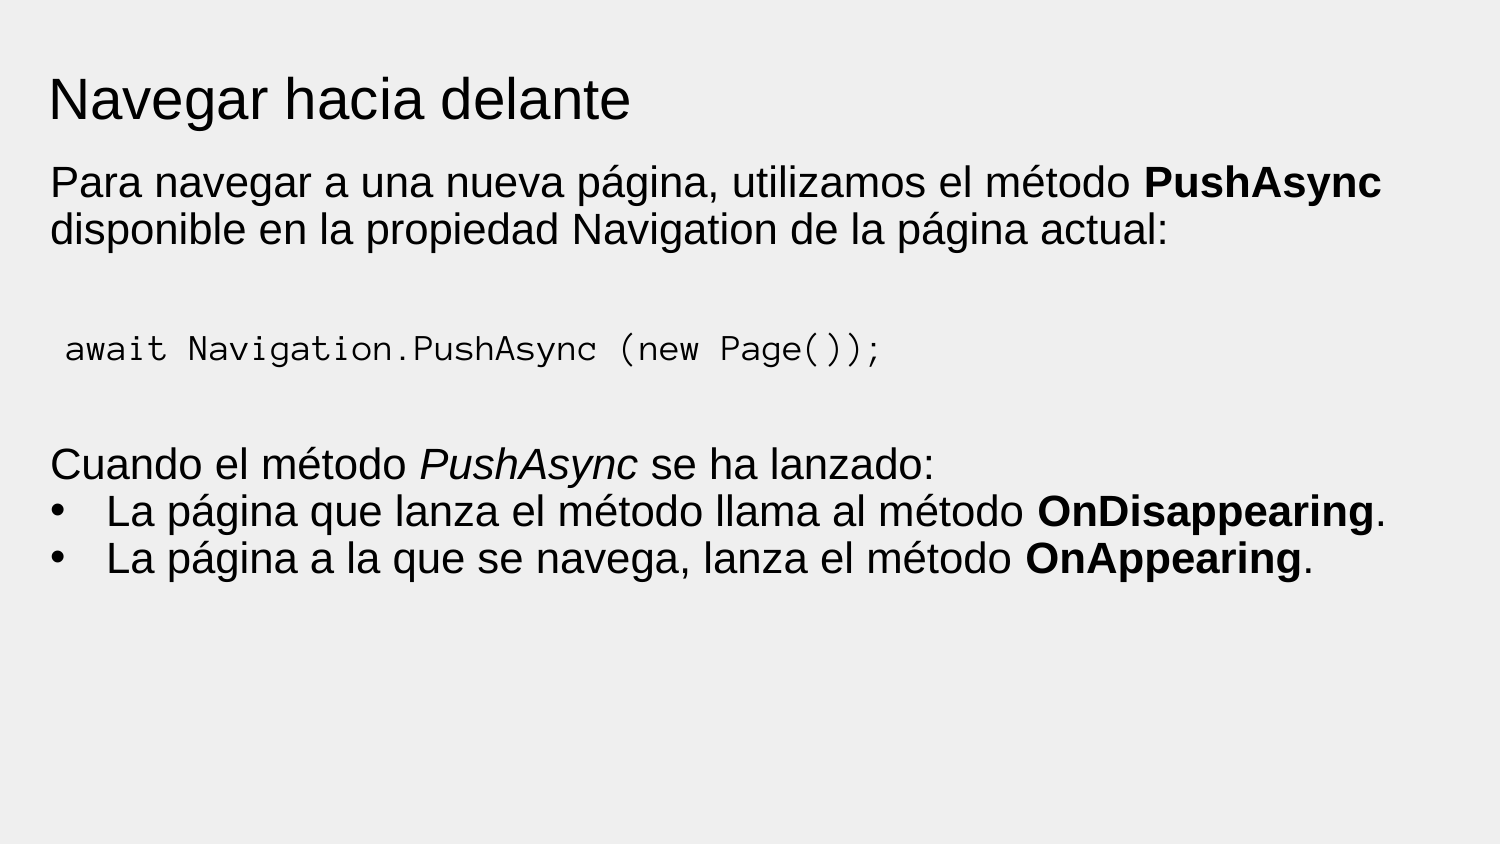

# Navegar hacia delante
Para navegar a una nueva página, utilizamos el método PushAsync disponible en la propiedad Navigation de la página actual:
await Navigation.PushAsync (new Page());
Cuando el método PushAsync se ha lanzado:
La página que lanza el método llama al método OnDisappearing.
La página a la que se navega, lanza el método OnAppearing.